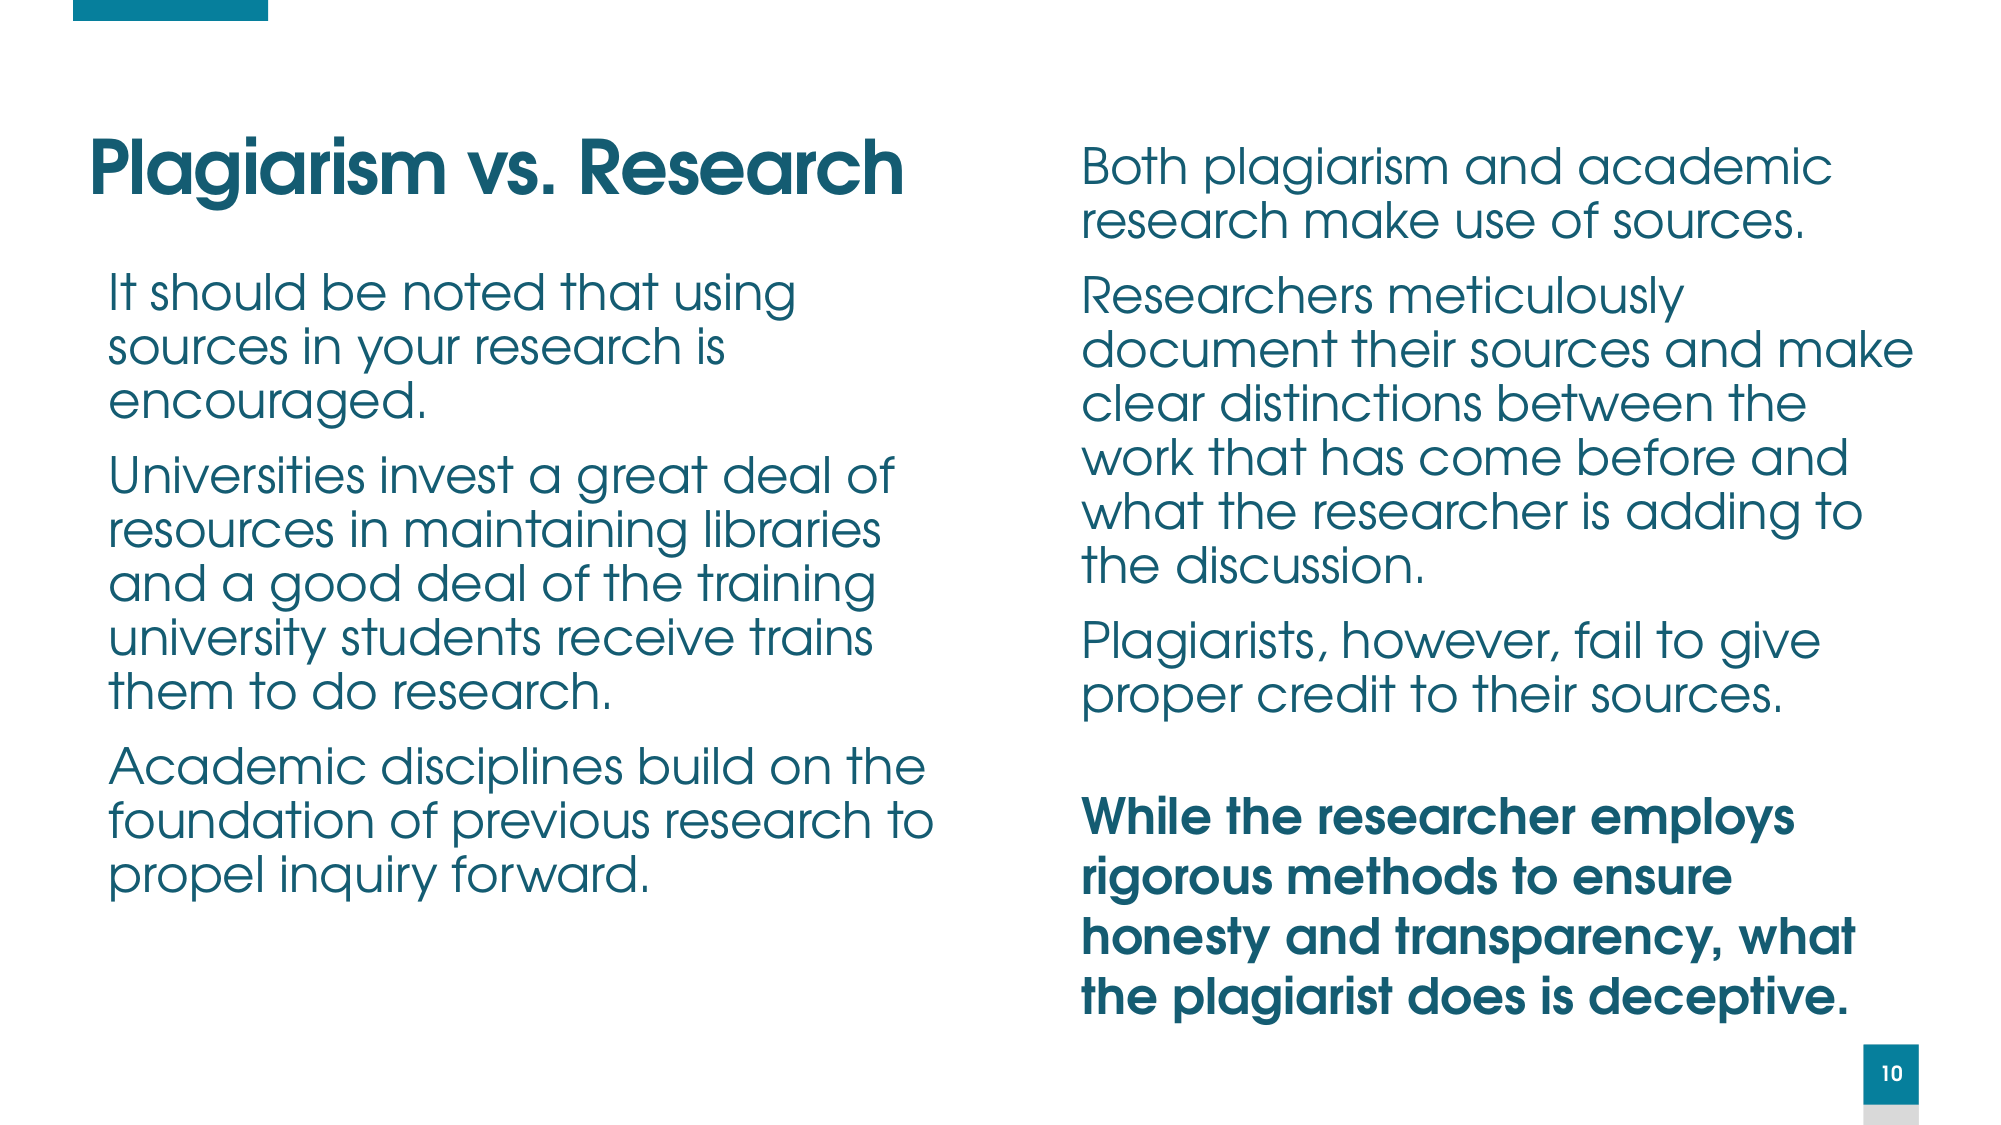

# Plagiarism vs. Research
Both plagiarism and academic research make use of sources.
Researchers meticulously document their sources and make clear distinctions between the work that has come before and what the researcher is adding to the discussion.
Plagiarists, however, fail to give proper credit to their sources.
It should be noted that using sources in your research is encouraged.
Universities invest a great deal of resources in maintaining libraries and a good deal of the training university students receive trains them to do research.
Academic disciplines build on the foundation of previous research to propel inquiry forward.
While the researcher employs rigorous methods to ensure honesty and transparency, what the plagiarist does is deceptive.